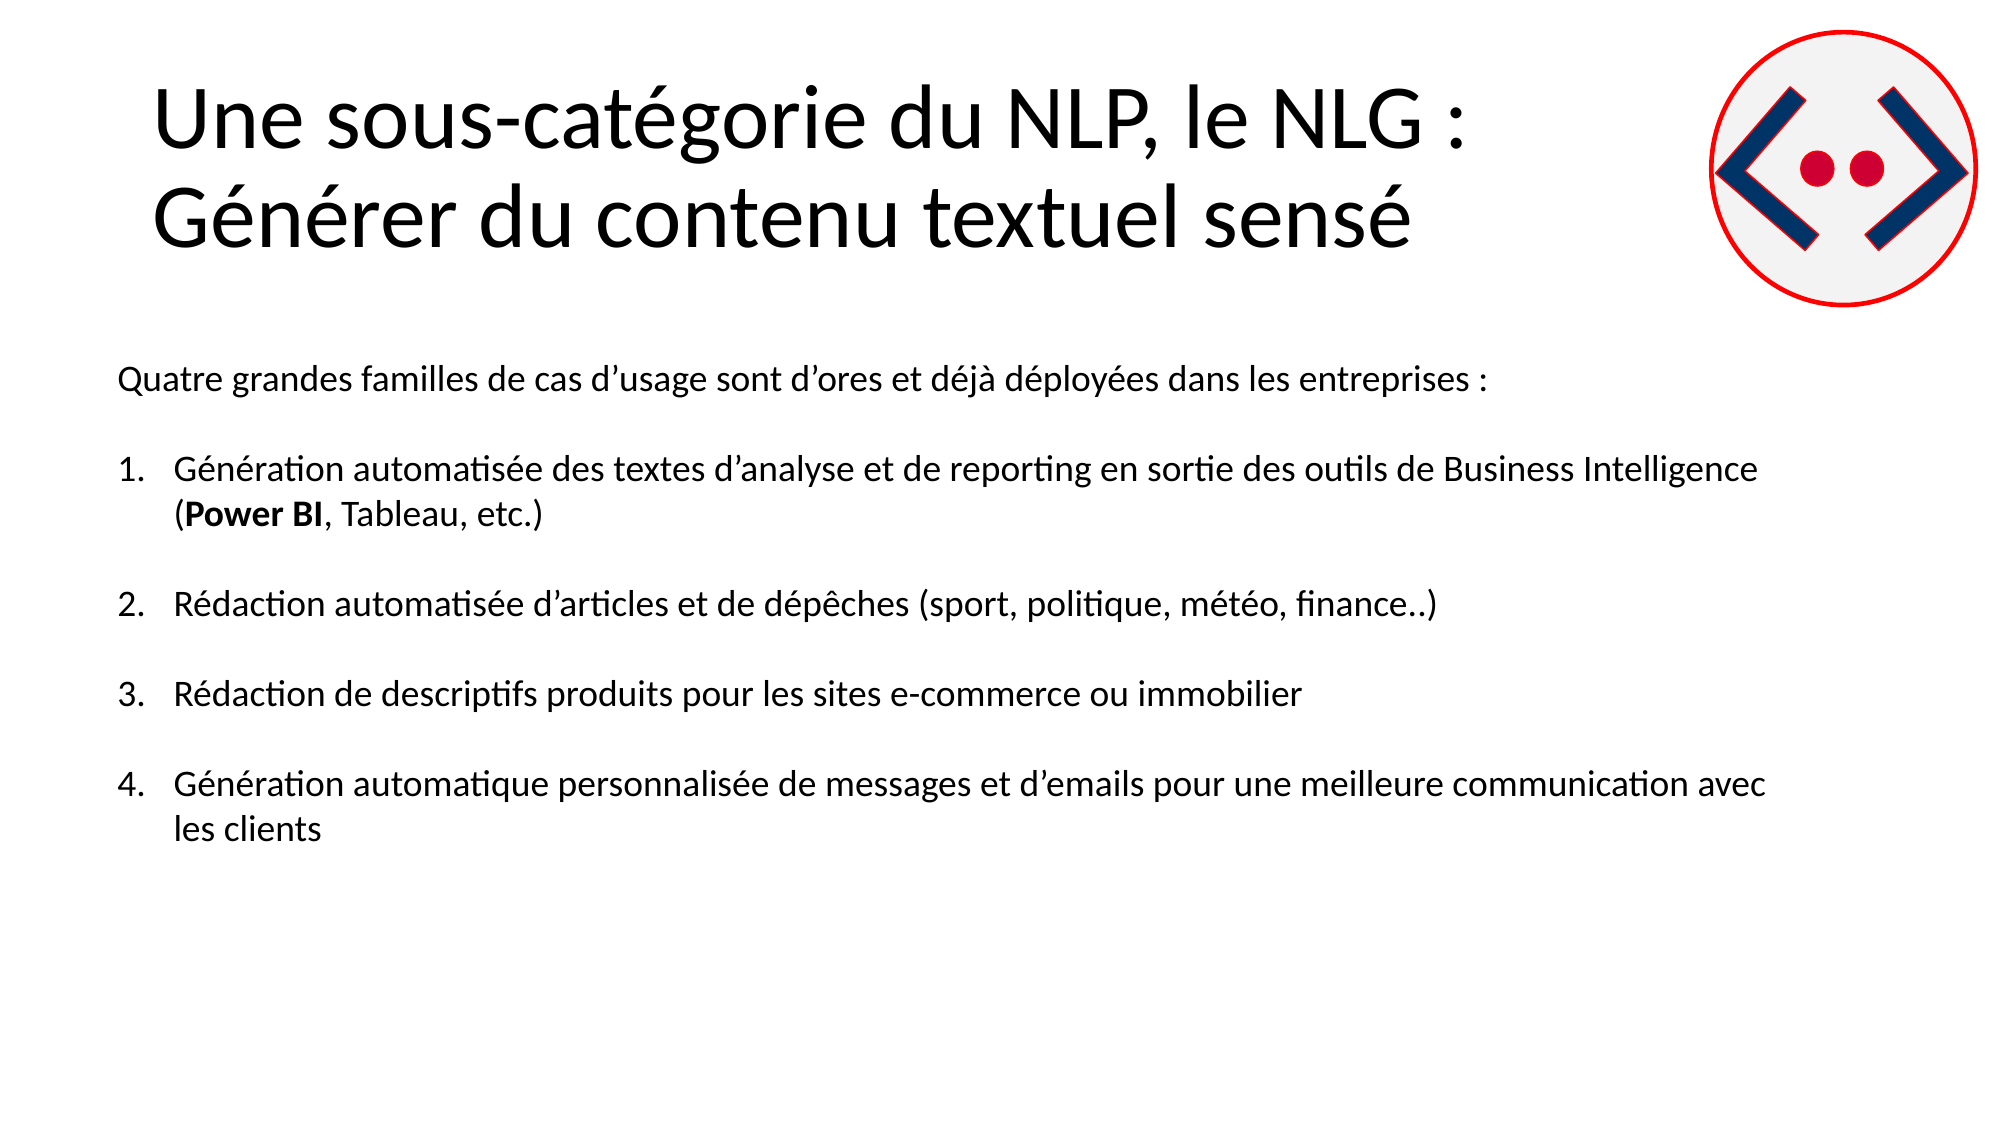

# Une sous-catégorie du NLP, le NLG : Générer du contenu textuel sensé
Quatre grandes familles de cas d’usage sont d’ores et déjà déployées dans les entreprises :

Génération automatisée des textes d’analyse et de reporting en sortie des outils de Business Intelligence (Power BI, Tableau, etc.)

Rédaction automatisée d’articles et de dépêches (sport, politique, météo, finance..)

Rédaction de descriptifs produits pour les sites e-commerce ou immobilier

Génération automatique personnalisée de messages et d’emails pour une meilleure communication avec les clients